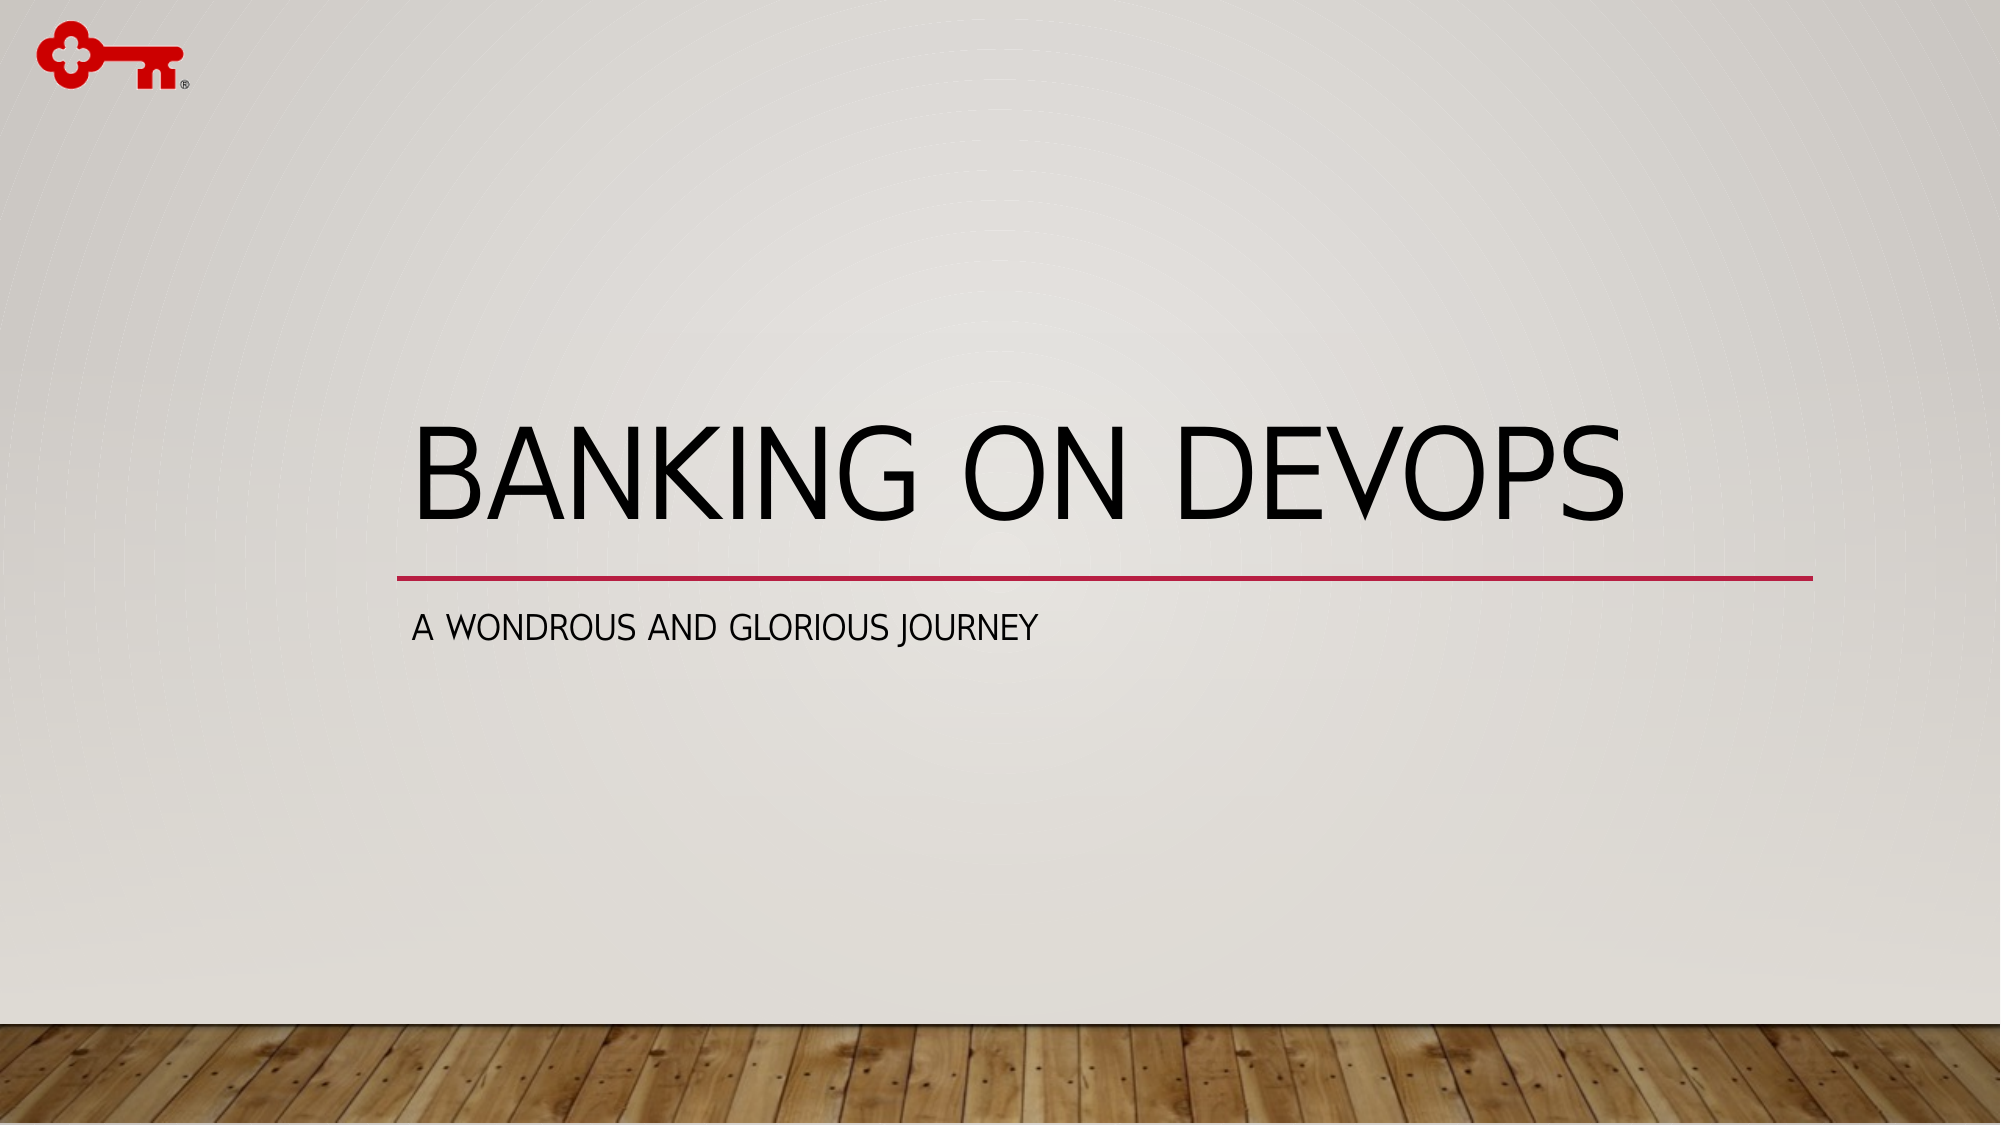

# Banking on Devops
A wondrous and glorious journey